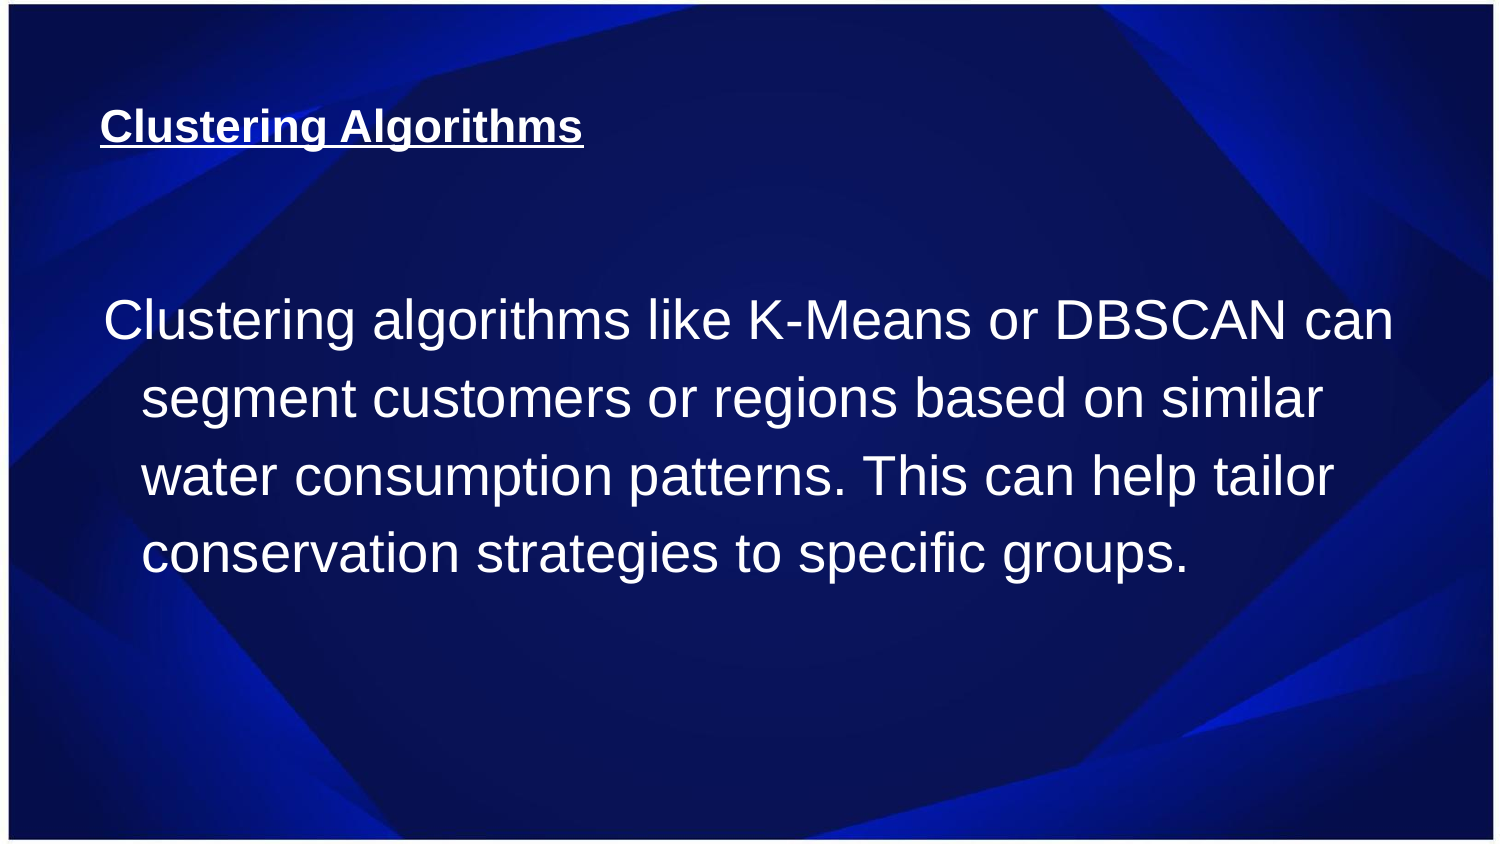

# Clustering Algorithms
Clustering algorithms like K-Means or DBSCAN can segment customers or regions based on similar water consumption patterns. This can help tailor conservation strategies to specific groups.